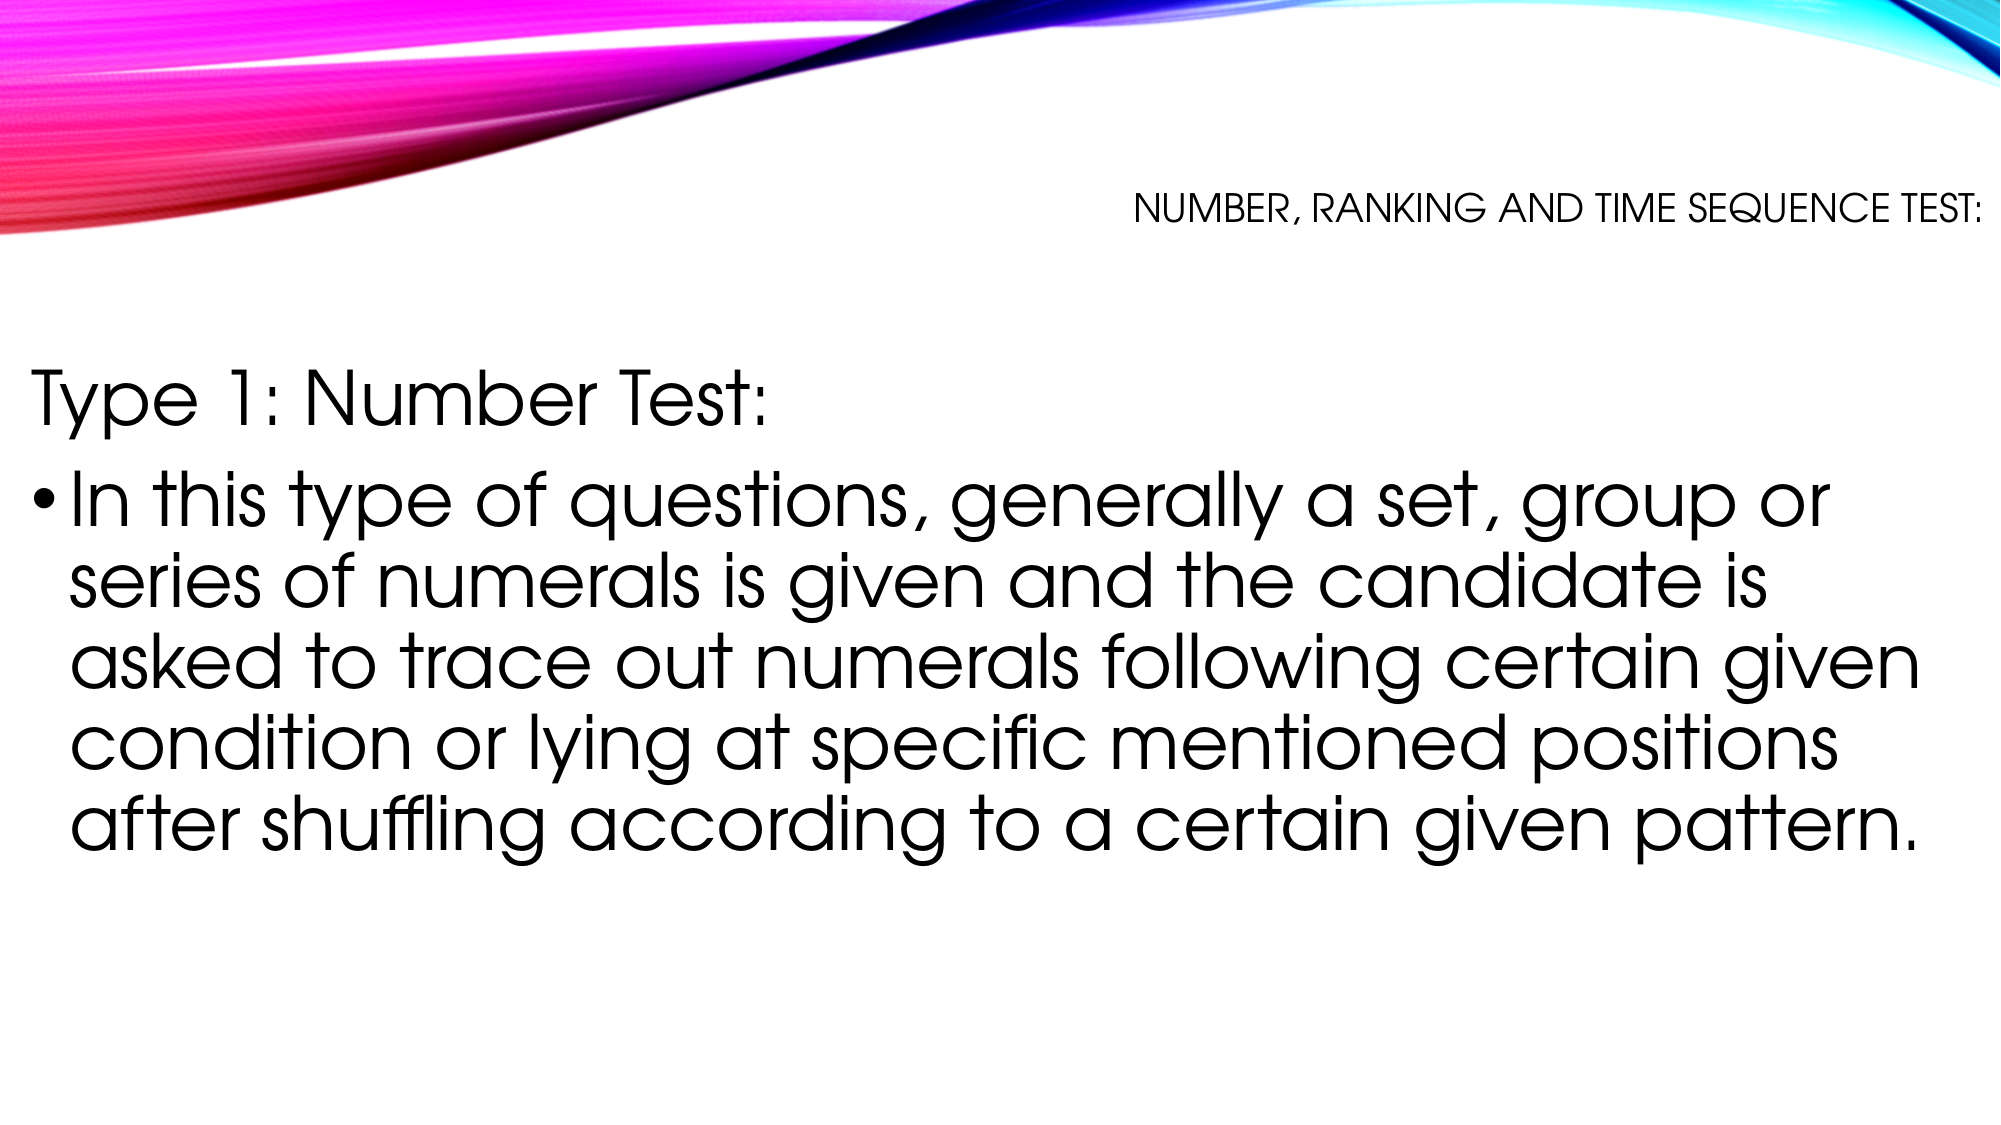

# Number, Ranking and Time Sequence Test:
Type 1: Number Test:
In this type of questions, generally a set, group or series of numerals is given and the candidate is asked to trace out numerals following certain given condition or lying at specific mentioned positions after shuffling according to a certain given pattern.